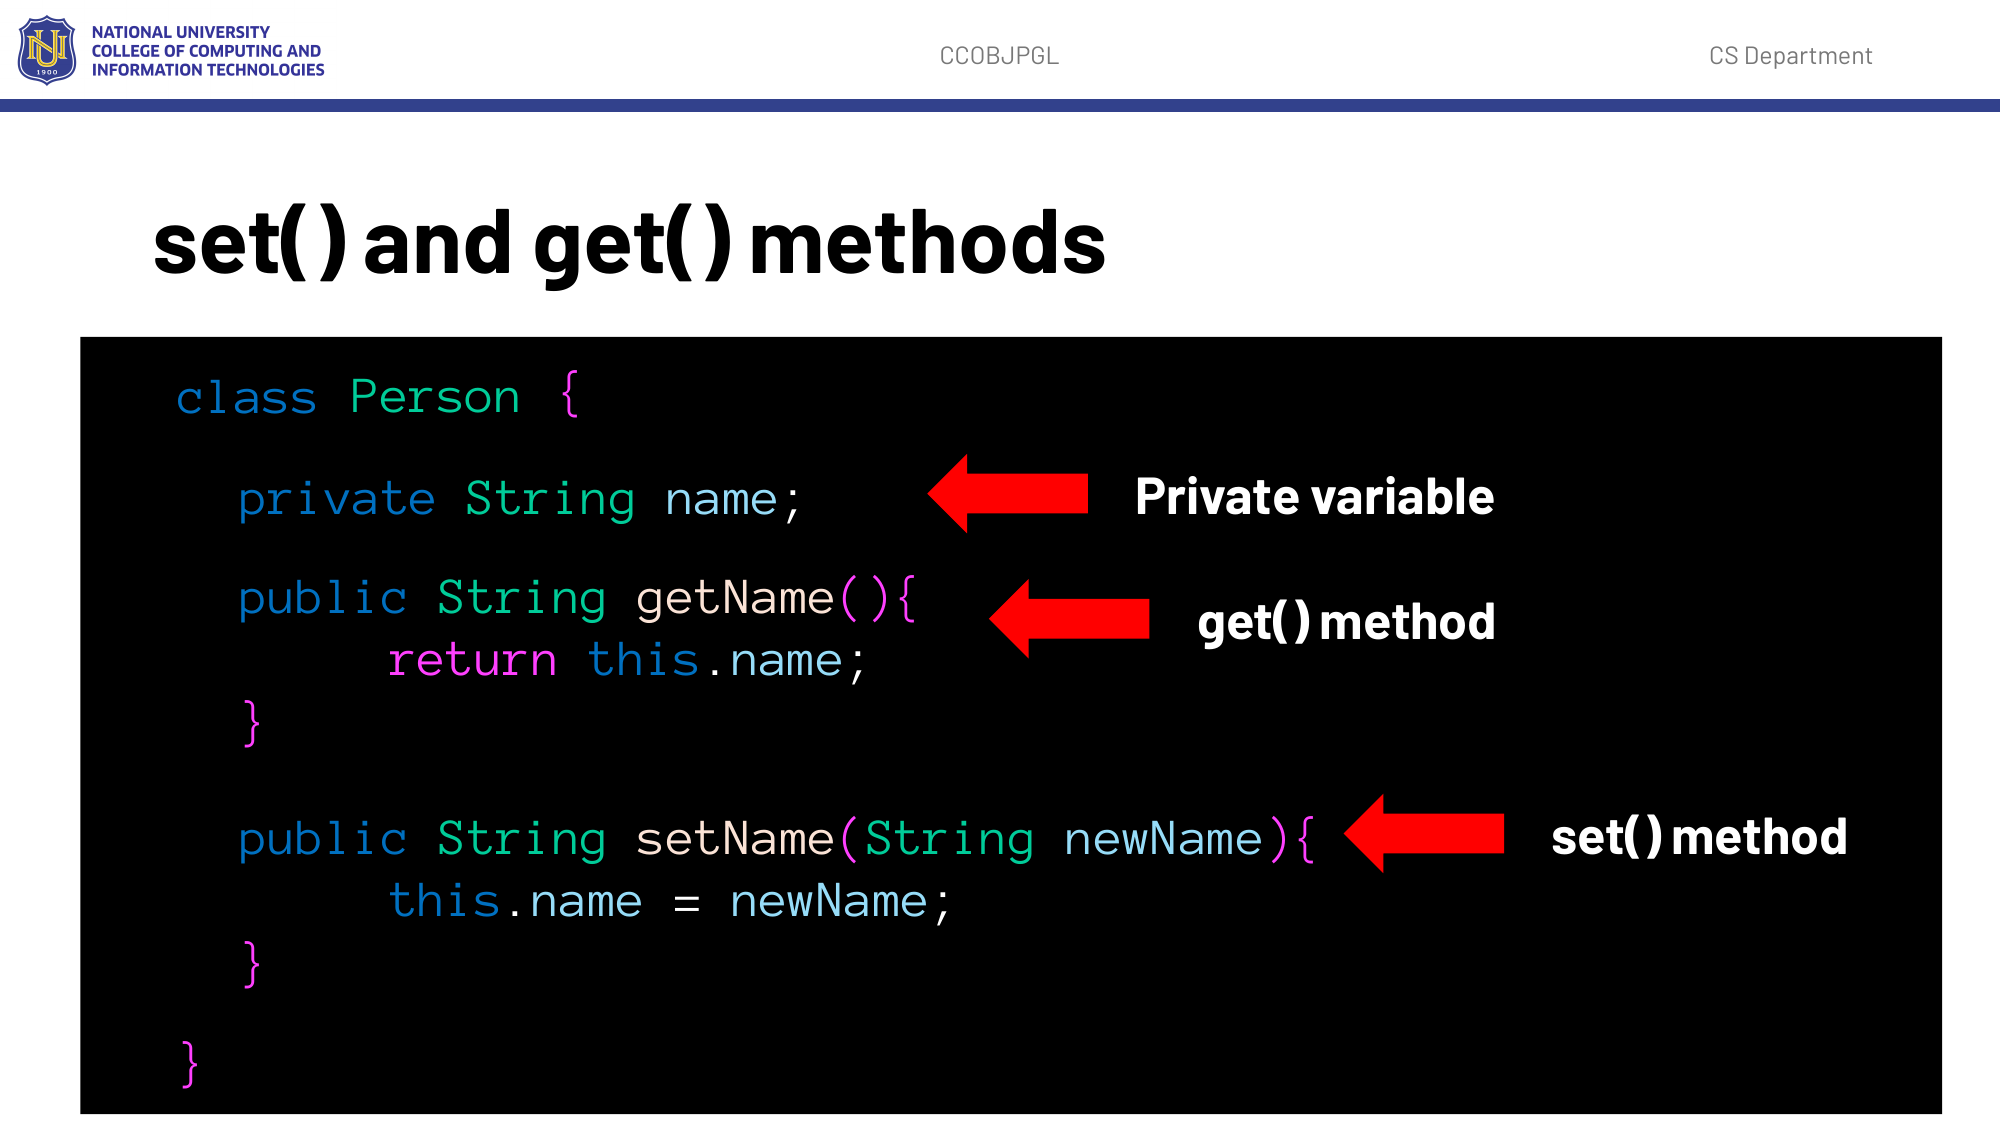

# set() and get() methods

{
Person
class

private String name;

Private variable
public String getName(){
	return this.name;
}

get() method

public String setName(String newName){
	this.name = newName;
}

set() method
}